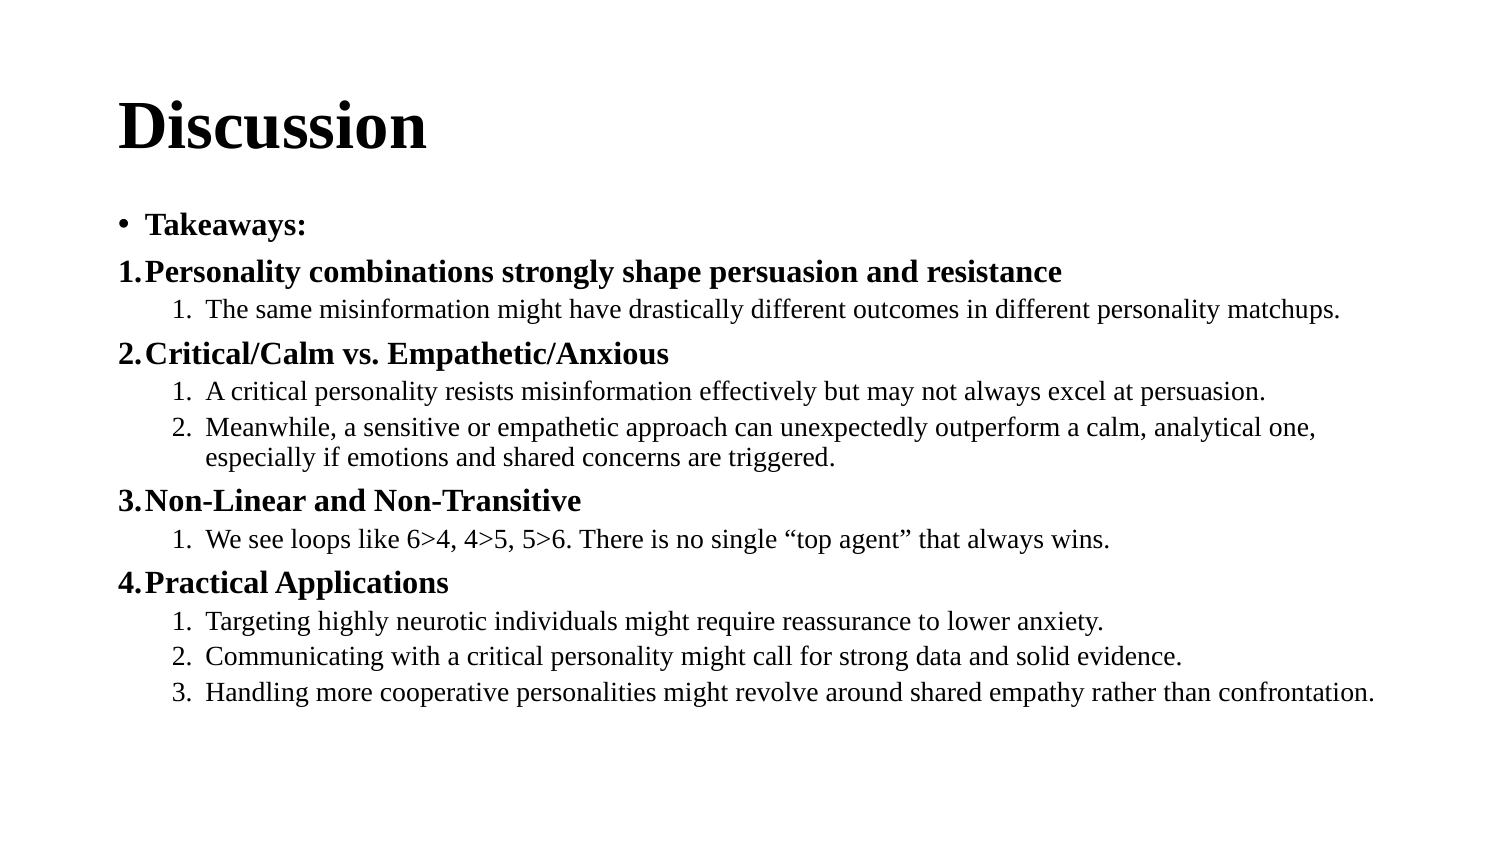

# Discussion
Takeaways:
Personality combinations strongly shape persuasion and resistance
The same misinformation might have drastically different outcomes in different personality matchups.
Critical/Calm vs. Empathetic/Anxious
A critical personality resists misinformation effectively but may not always excel at persuasion.
Meanwhile, a sensitive or empathetic approach can unexpectedly outperform a calm, analytical one, especially if emotions and shared concerns are triggered.
Non-Linear and Non-Transitive
We see loops like 6>4, 4>5, 5>6. There is no single “top agent” that always wins.
Practical Applications
Targeting highly neurotic individuals might require reassurance to lower anxiety.
Communicating with a critical personality might call for strong data and solid evidence.
Handling more cooperative personalities might revolve around shared empathy rather than confrontation.